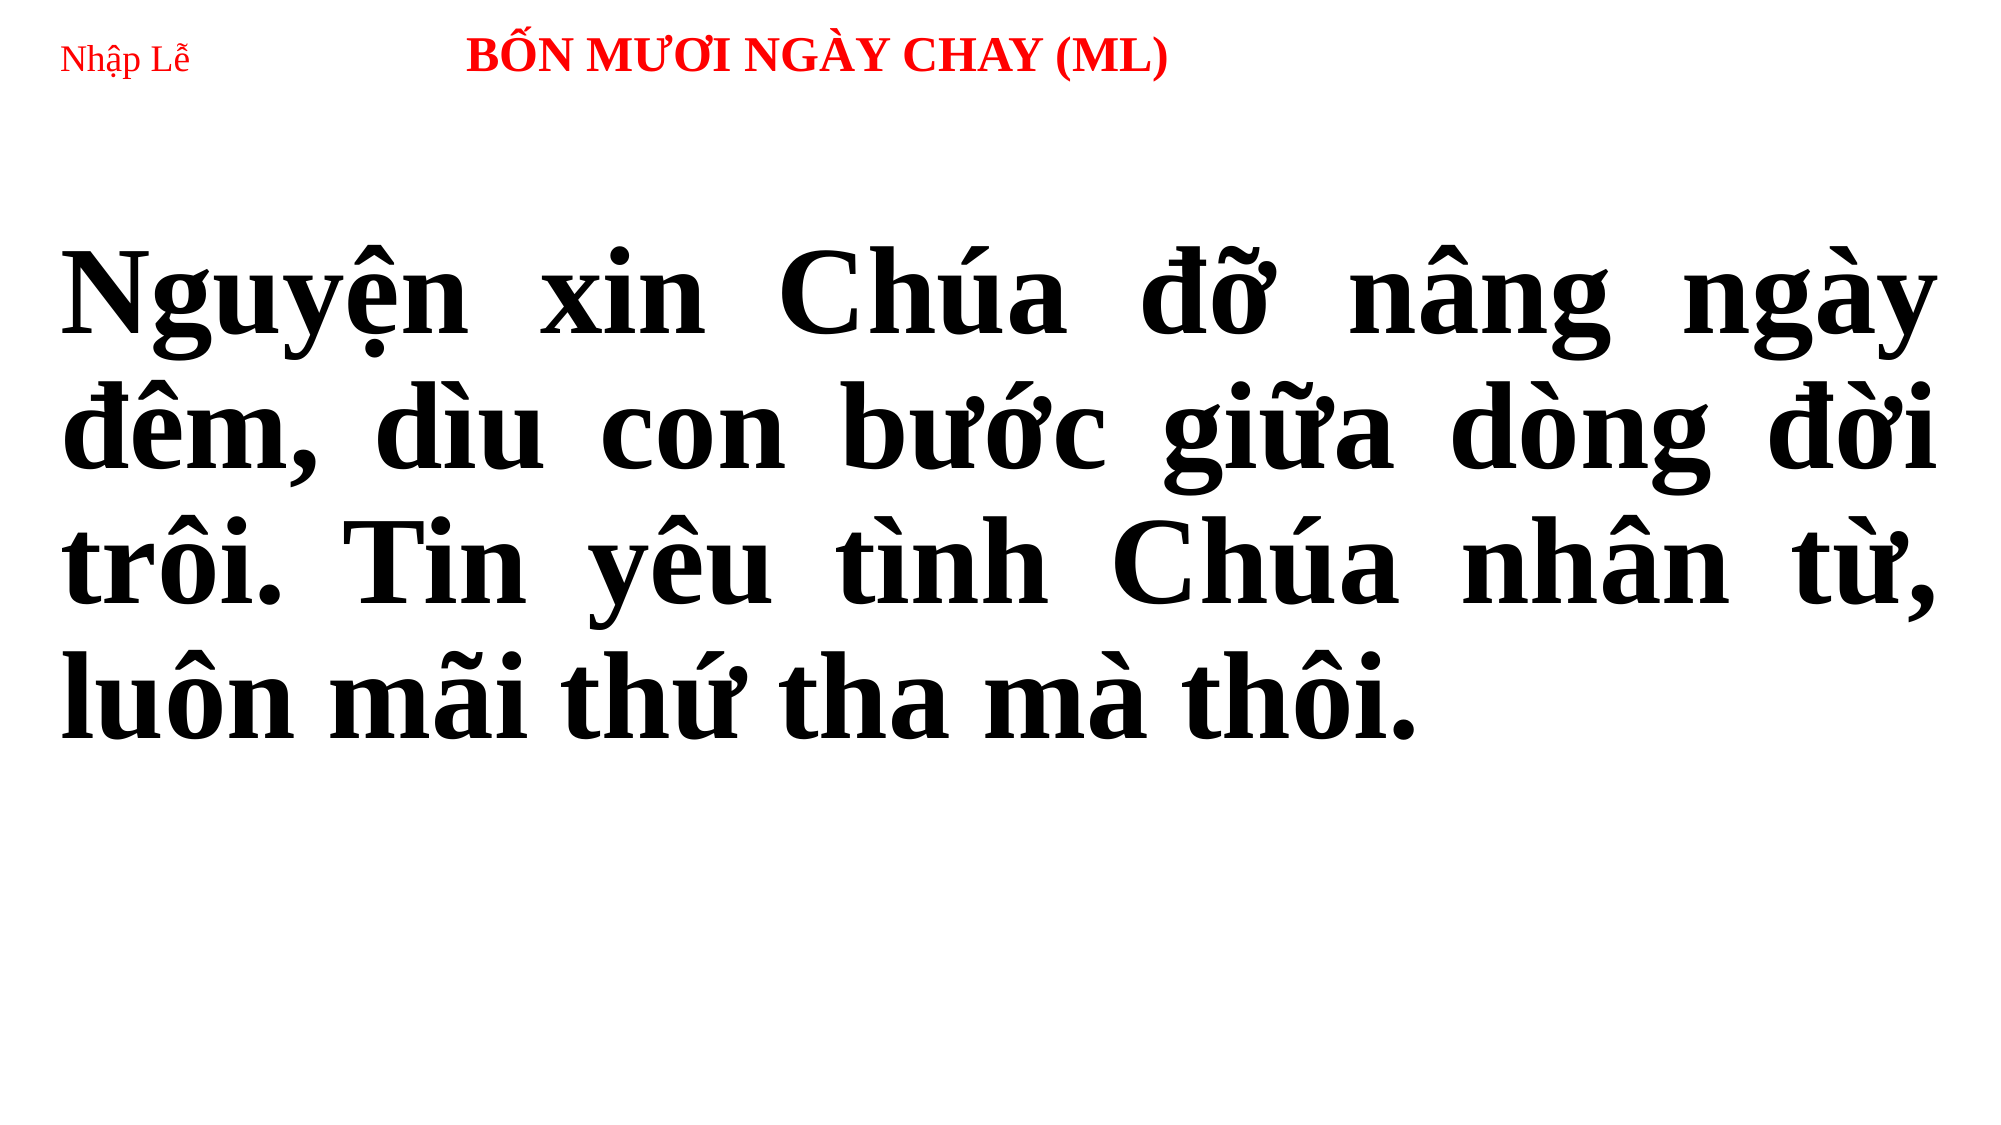

# Nhập Lễ                             BỐN MƯƠI NGÀY CHAY (ML)
Nguyện xin Chúa đỡ nâng ngày đêm, dìu con bước giữa dòng đời trôi. Tin yêu tình Chúa nhân từ, luôn mãi thứ tha mà thôi.